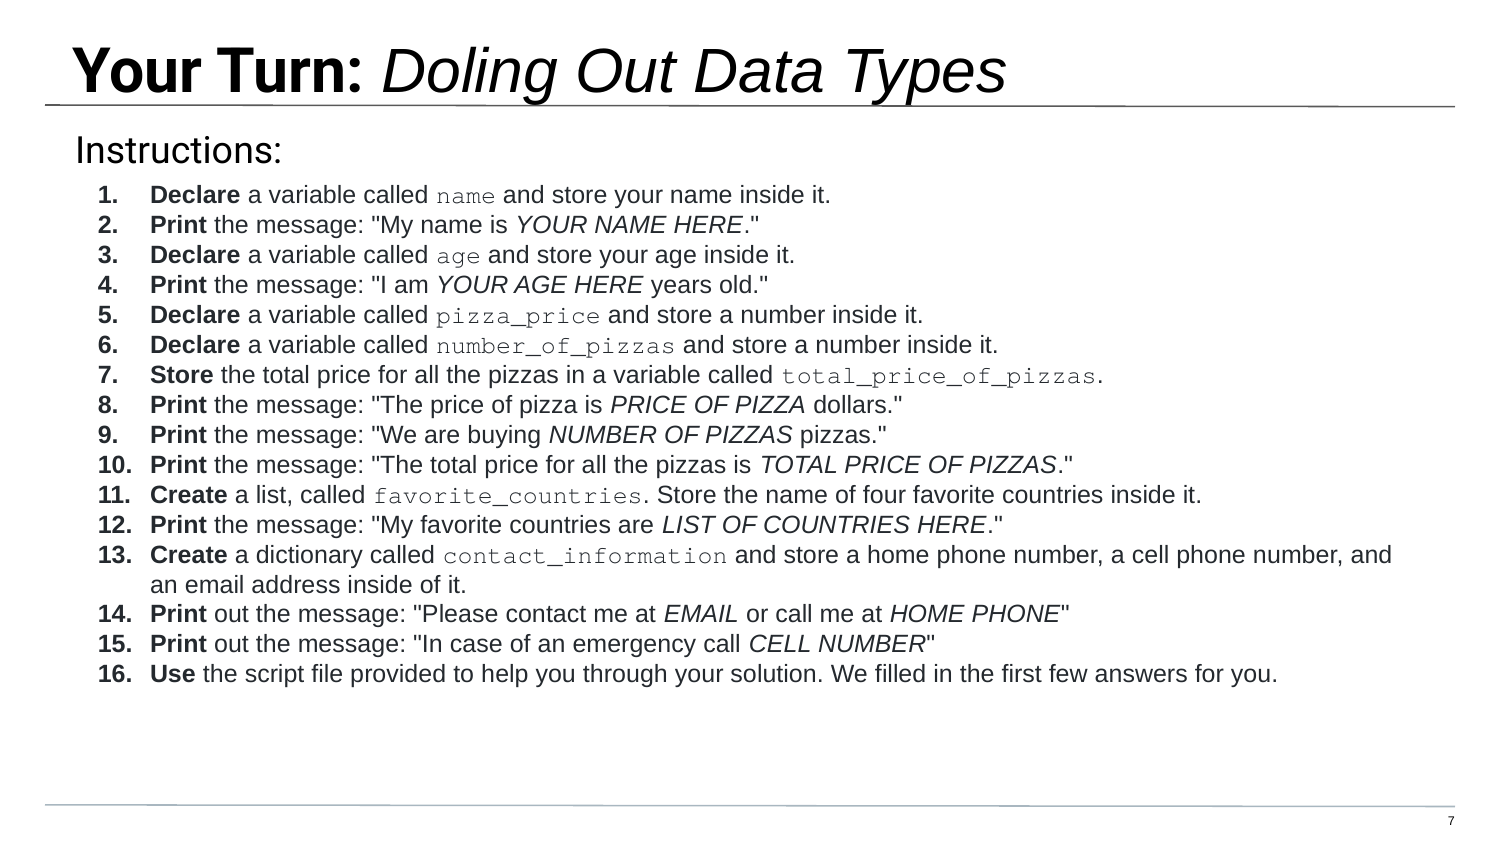

# Your Turn: Doling Out Data Types
Instructions:
Declare a variable called name and store your name inside it.
Print the message: "My name is YOUR NAME HERE."
Declare a variable called age and store your age inside it.
Print the message: "I am YOUR AGE HERE years old."
Declare a variable called pizza_price and store a number inside it.
Declare a variable called number_of_pizzas and store a number inside it.
Store the total price for all the pizzas in a variable called total_price_of_pizzas.
Print the message: "The price of pizza is PRICE OF PIZZA dollars."
Print the message: "We are buying NUMBER OF PIZZAS pizzas."
Print the message: "The total price for all the pizzas is TOTAL PRICE OF PIZZAS."
Create a list, called favorite_countries. Store the name of four favorite countries inside it.
Print the message: "My favorite countries are LIST OF COUNTRIES HERE."
Create a dictionary called contact_information and store a home phone number, a cell phone number, and an email address inside of it.
Print out the message: "Please contact me at EMAIL or call me at HOME PHONE"
Print out the message: "In case of an emergency call CELL NUMBER"
Use the script file provided to help you through your solution. We filled in the first few answers for you.

7